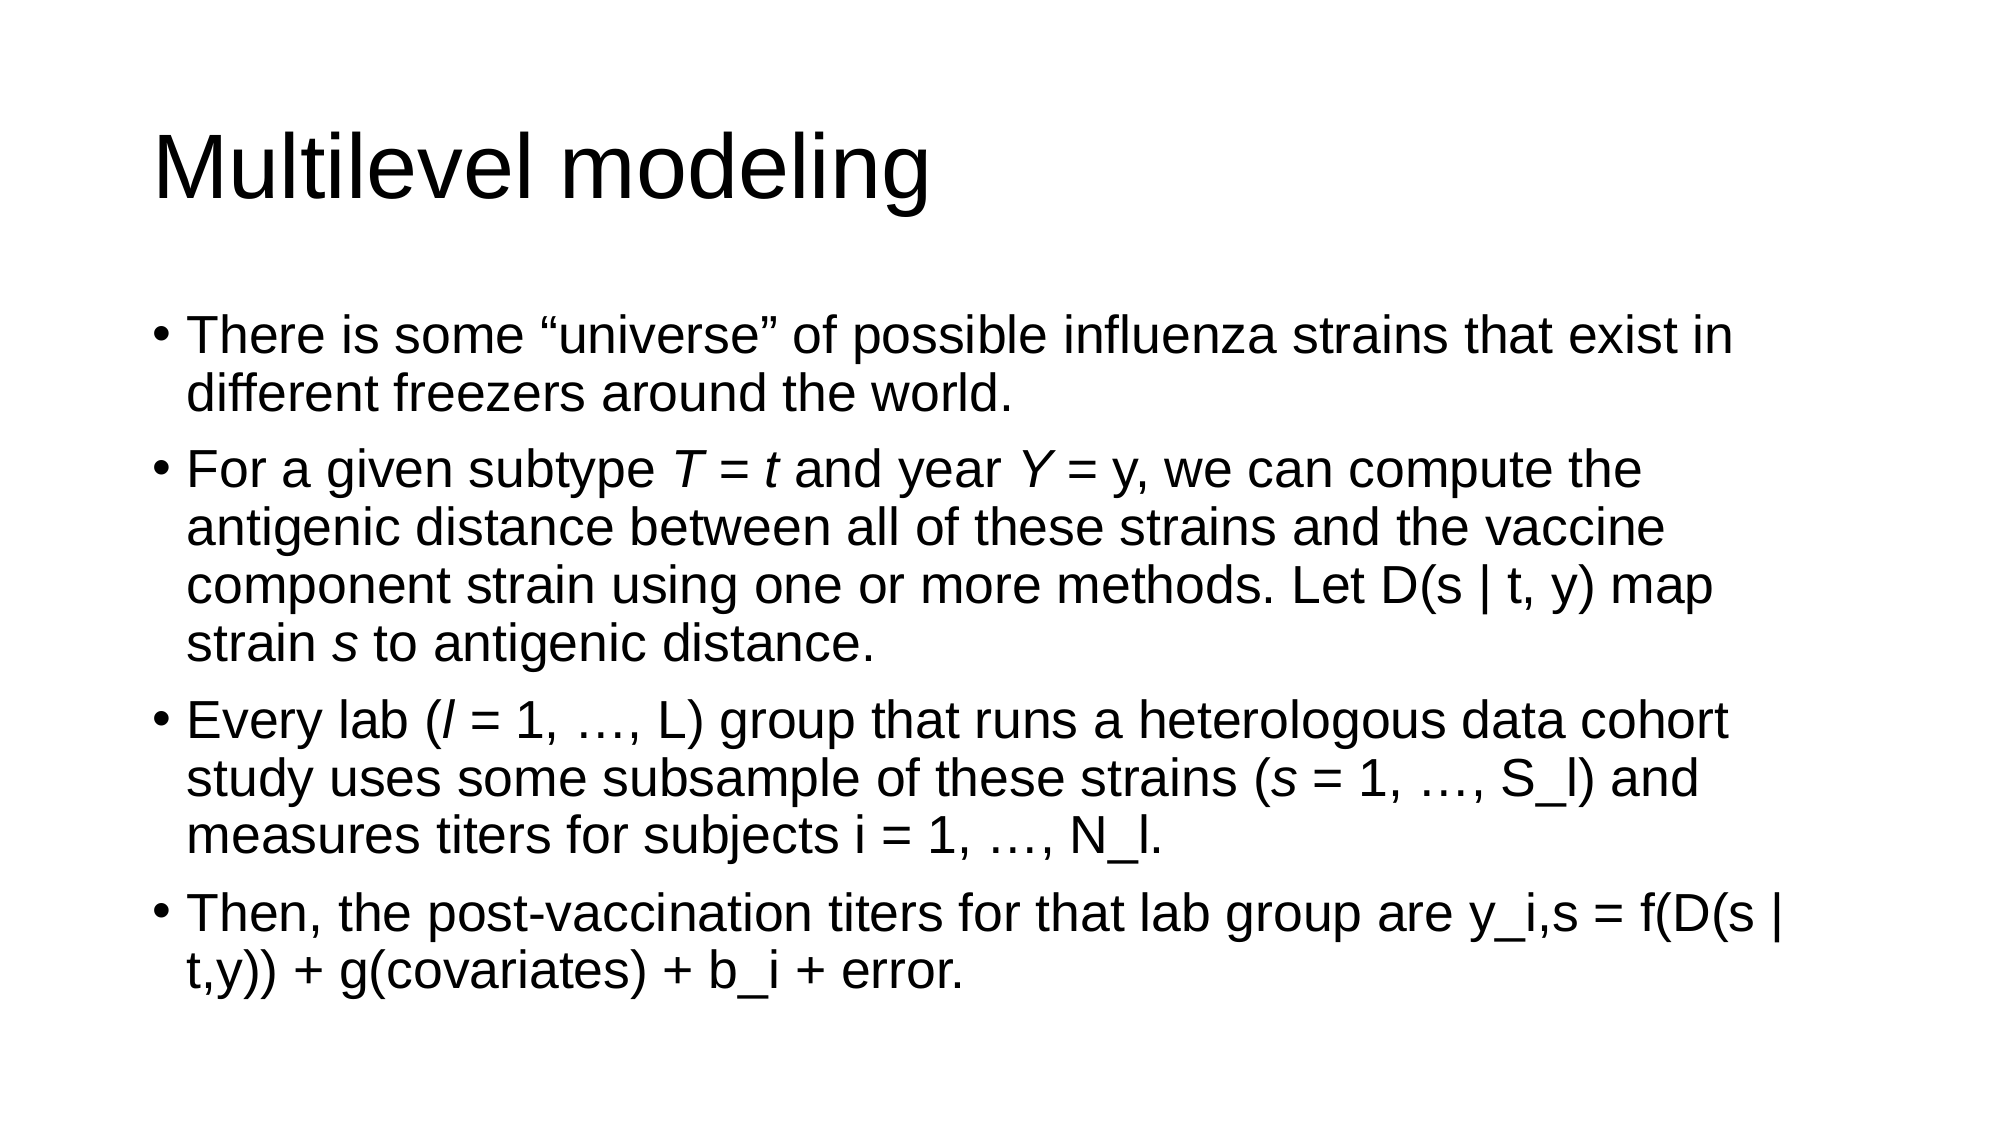

# Multilevel modeling
There is some “universe” of possible influenza strains that exist in different freezers around the world.
For a given subtype T = t and year Y = y, we can compute the antigenic distance between all of these strains and the vaccine component strain using one or more methods. Let D(s | t, y) map strain s to antigenic distance.
Every lab (l = 1, …, L) group that runs a heterologous data cohort study uses some subsample of these strains (s = 1, …, S_l) and measures titers for subjects i = 1, …, N_l.
Then, the post-vaccination titers for that lab group are y_i,s = f(D(s | t,y)) + g(covariates) + b_i + error.